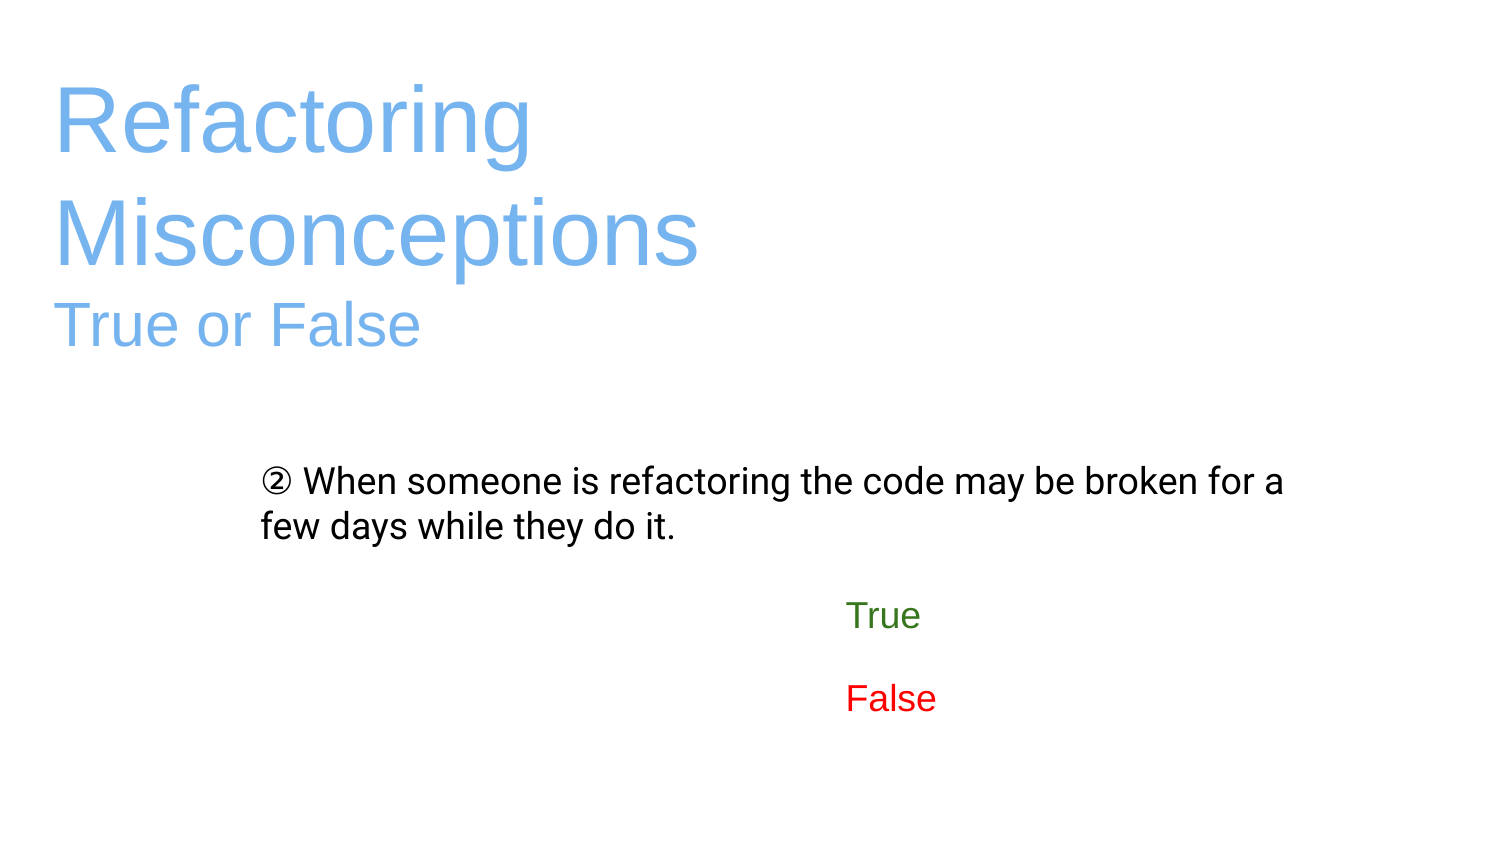

# Refactoring Misconceptions
True or False
② When someone is refactoring the code may be broken for a few days while they do it.
True
False